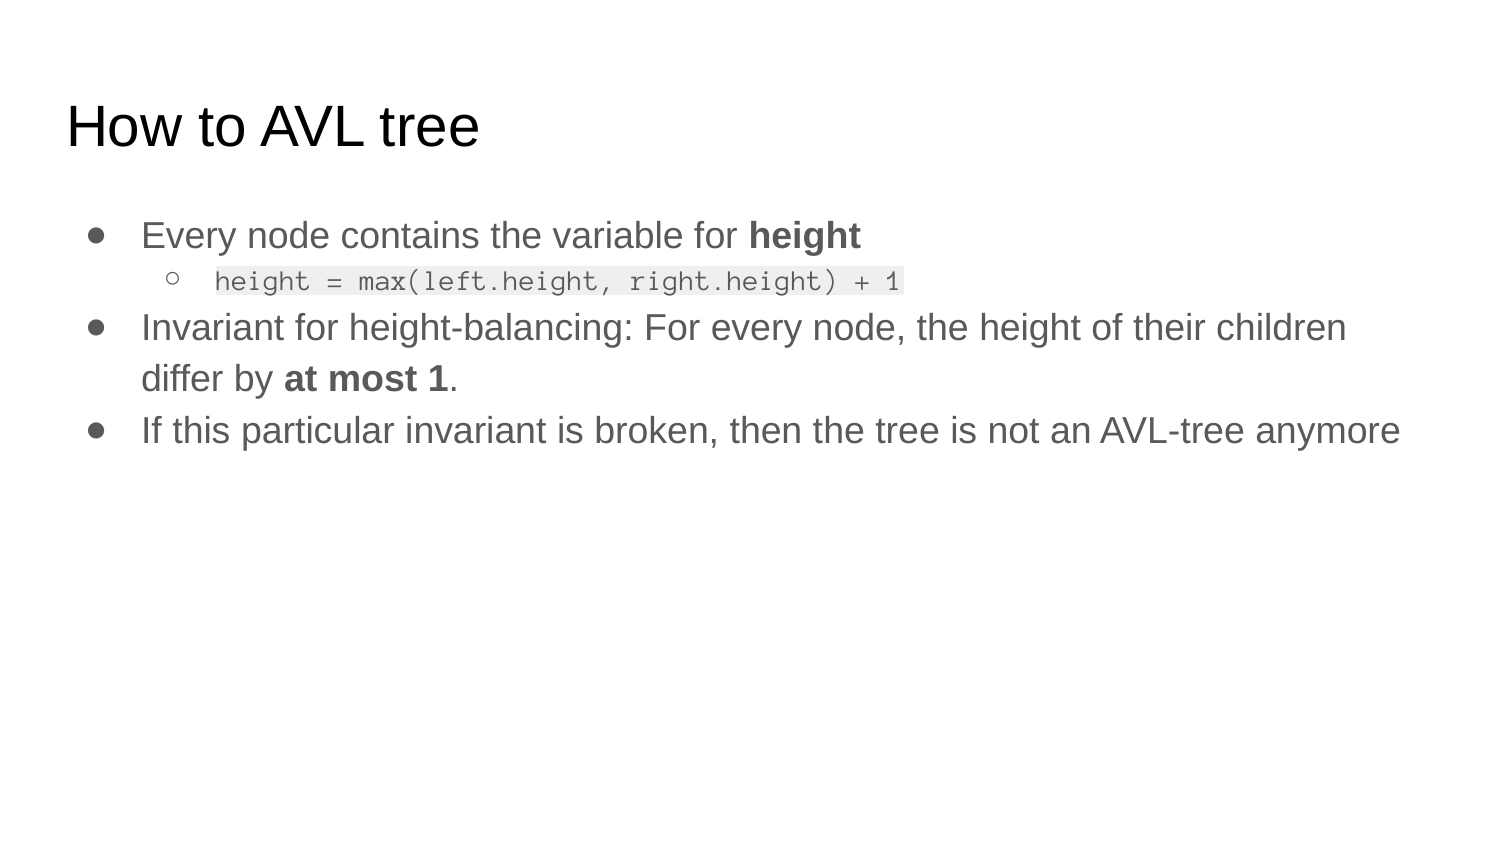

# How to AVL tree
Every node contains the variable for height
height = max(left.height, right.height) + 1
Invariant for height-balancing: For every node, the height of their children differ by at most 1.
If this particular invariant is broken, then the tree is not an AVL-tree anymore